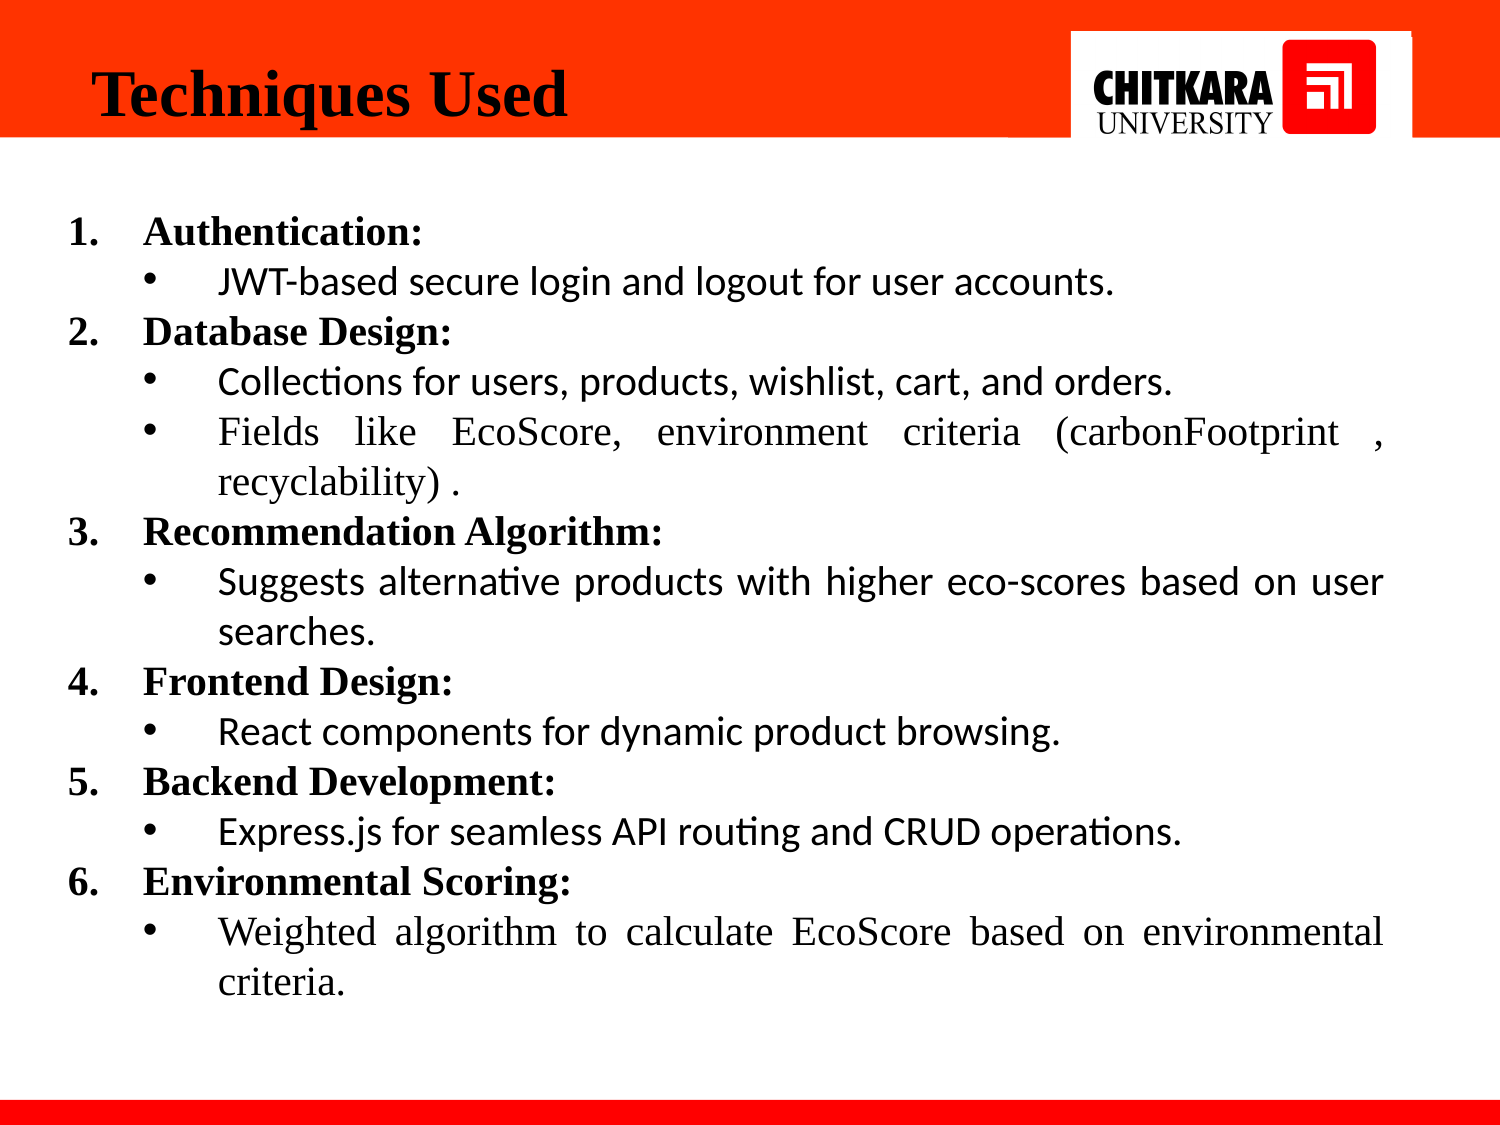

Techniques Used
Authentication:
JWT-based secure login and logout for user accounts.
Database Design:
Collections for users, products, wishlist, cart, and orders.
Fields like EcoScore, environment criteria (carbonFootprint , recyclability) .
Recommendation Algorithm:
Suggests alternative products with higher eco-scores based on user searches.
Frontend Design:
React components for dynamic product browsing.
Backend Development:
Express.js for seamless API routing and CRUD operations.
Environmental Scoring:
Weighted algorithm to calculate EcoScore based on environmental criteria.